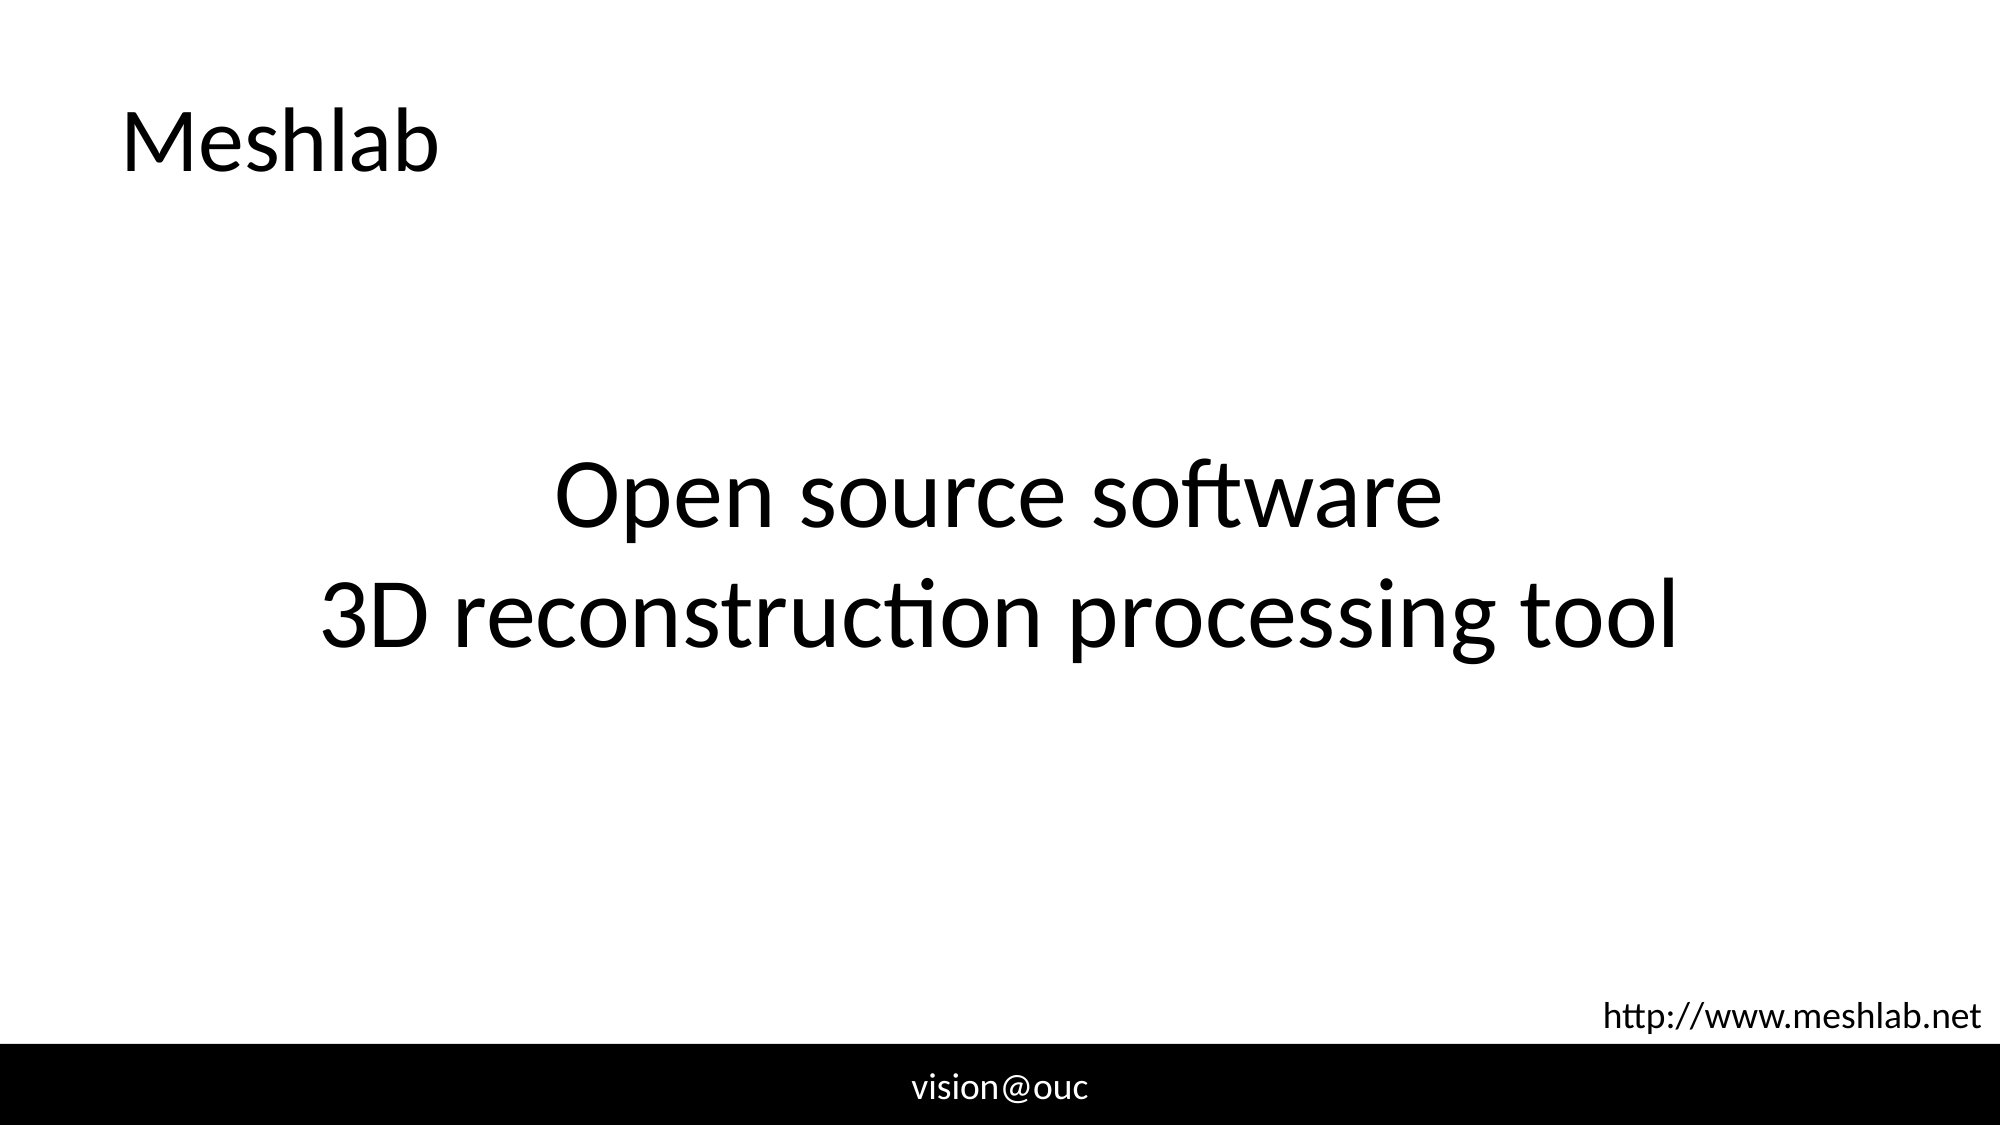

# Meshlab
Open source software
3D reconstruction processing tool
http://www.meshlab.net
vision@ouc